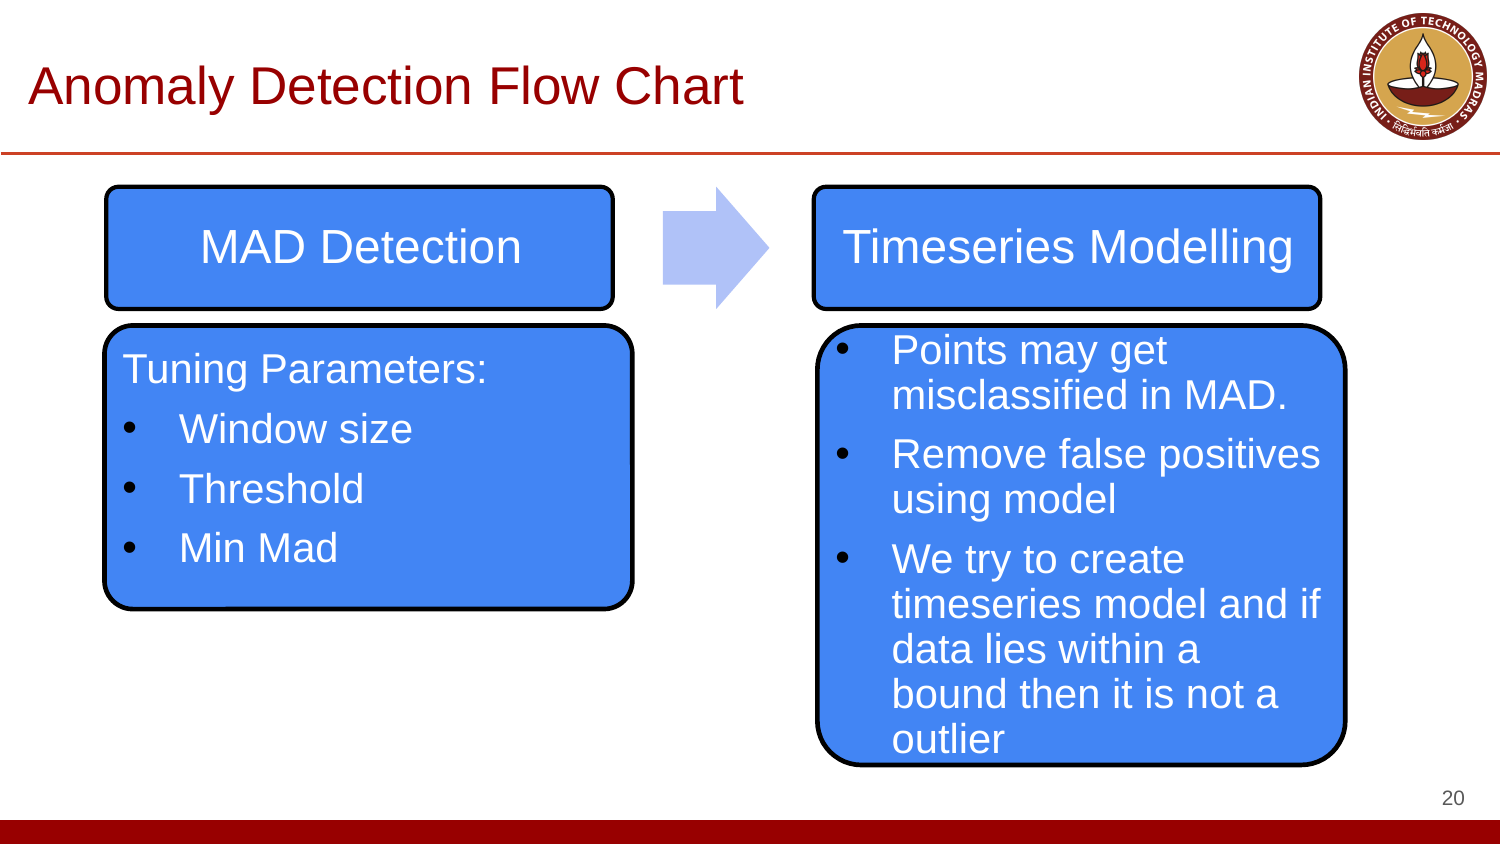

# Anomaly Detection Flow Chart
MAD Detection

Timeseries Modelling

Tuning Parameters:
Window size
Threshold
Min Mad

Points may get misclassified in MAD.
Remove false positives using model
We try to create timeseries model and if data lies within a bound then it is not a outlier
20